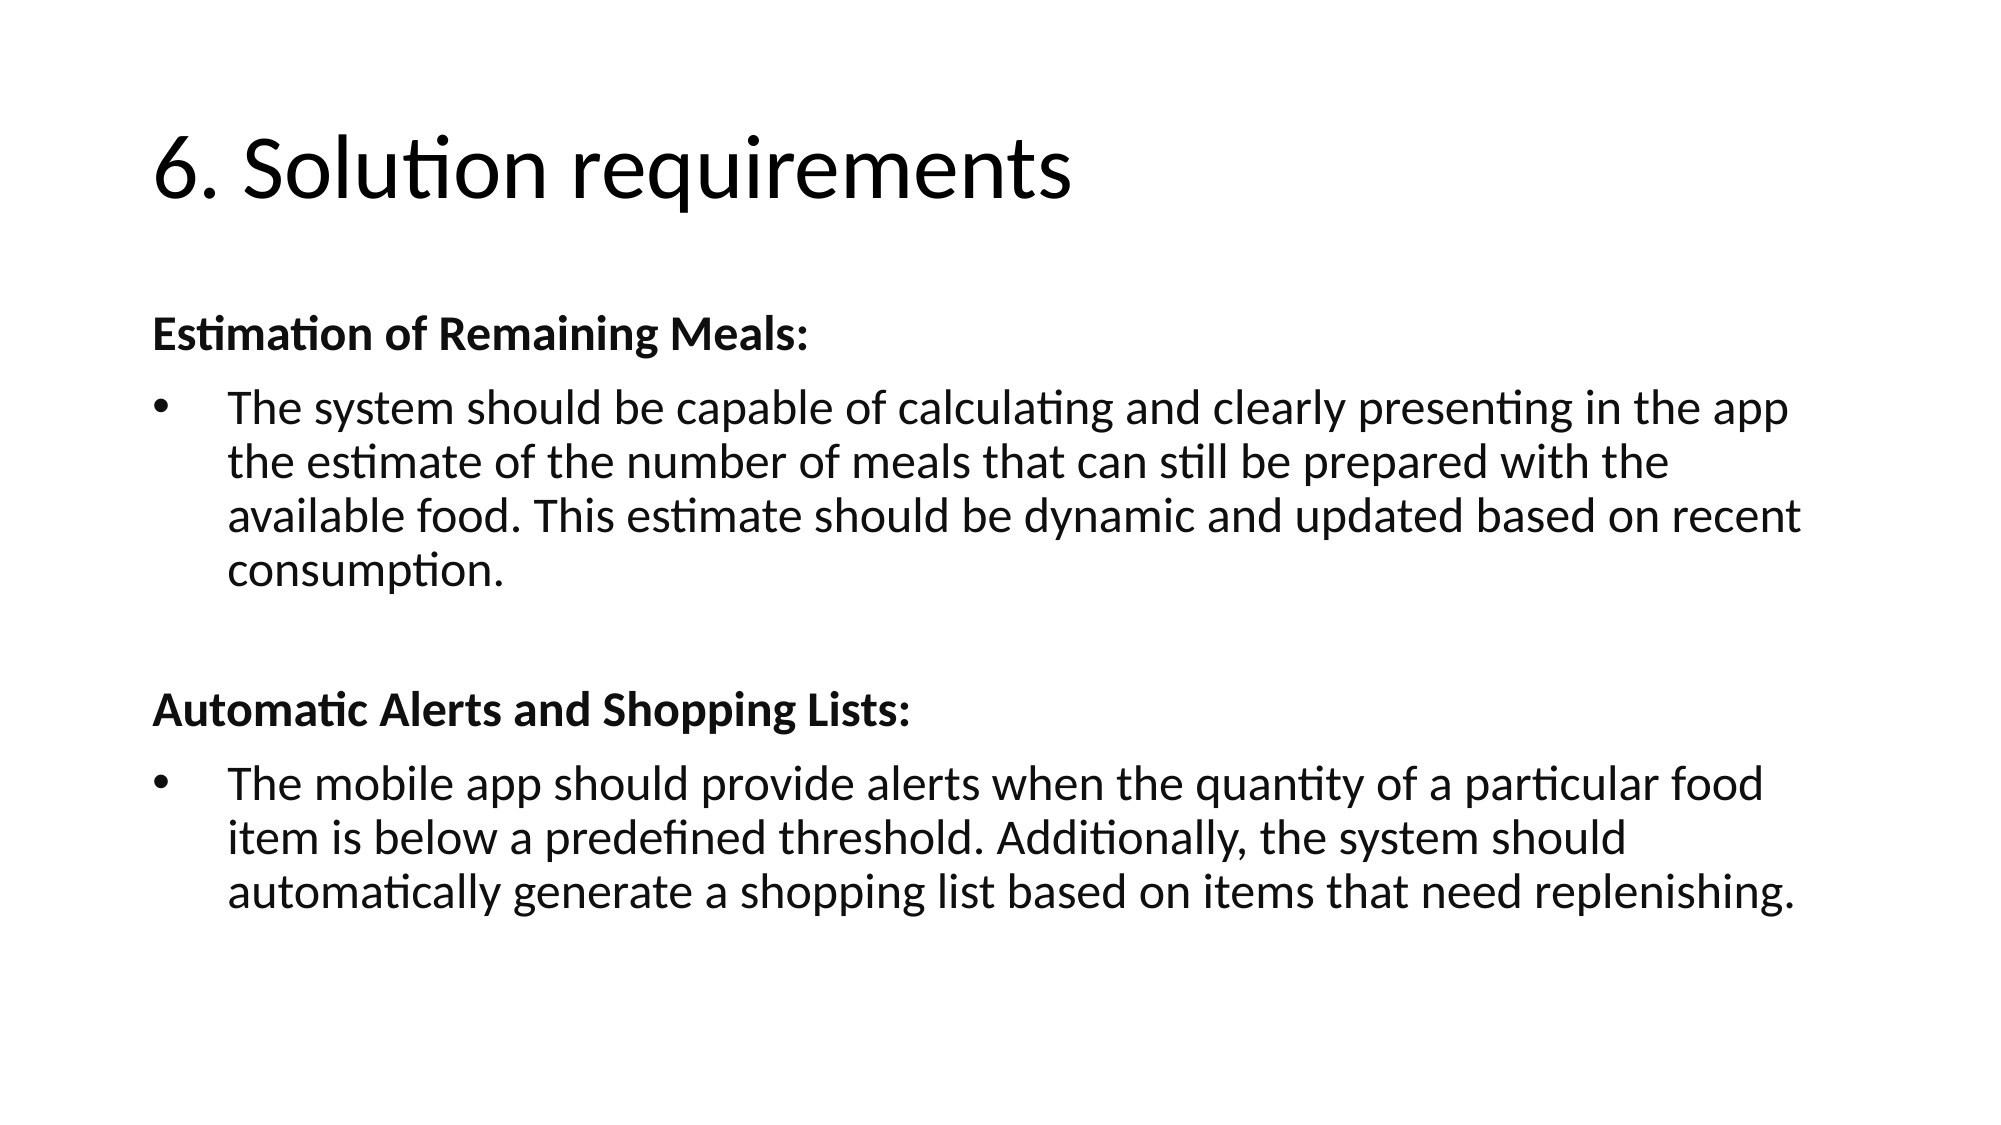

# 6. Solution requirements
Estimation of Remaining Meals:
The system should be capable of calculating and clearly presenting in the app the estimate of the number of meals that can still be prepared with the available food. This estimate should be dynamic and updated based on recent consumption.

Automatic Alerts and Shopping Lists:
The mobile app should provide alerts when the quantity of a particular food item is below a predefined threshold. Additionally, the system should automatically generate a shopping list based on items that need replenishing.